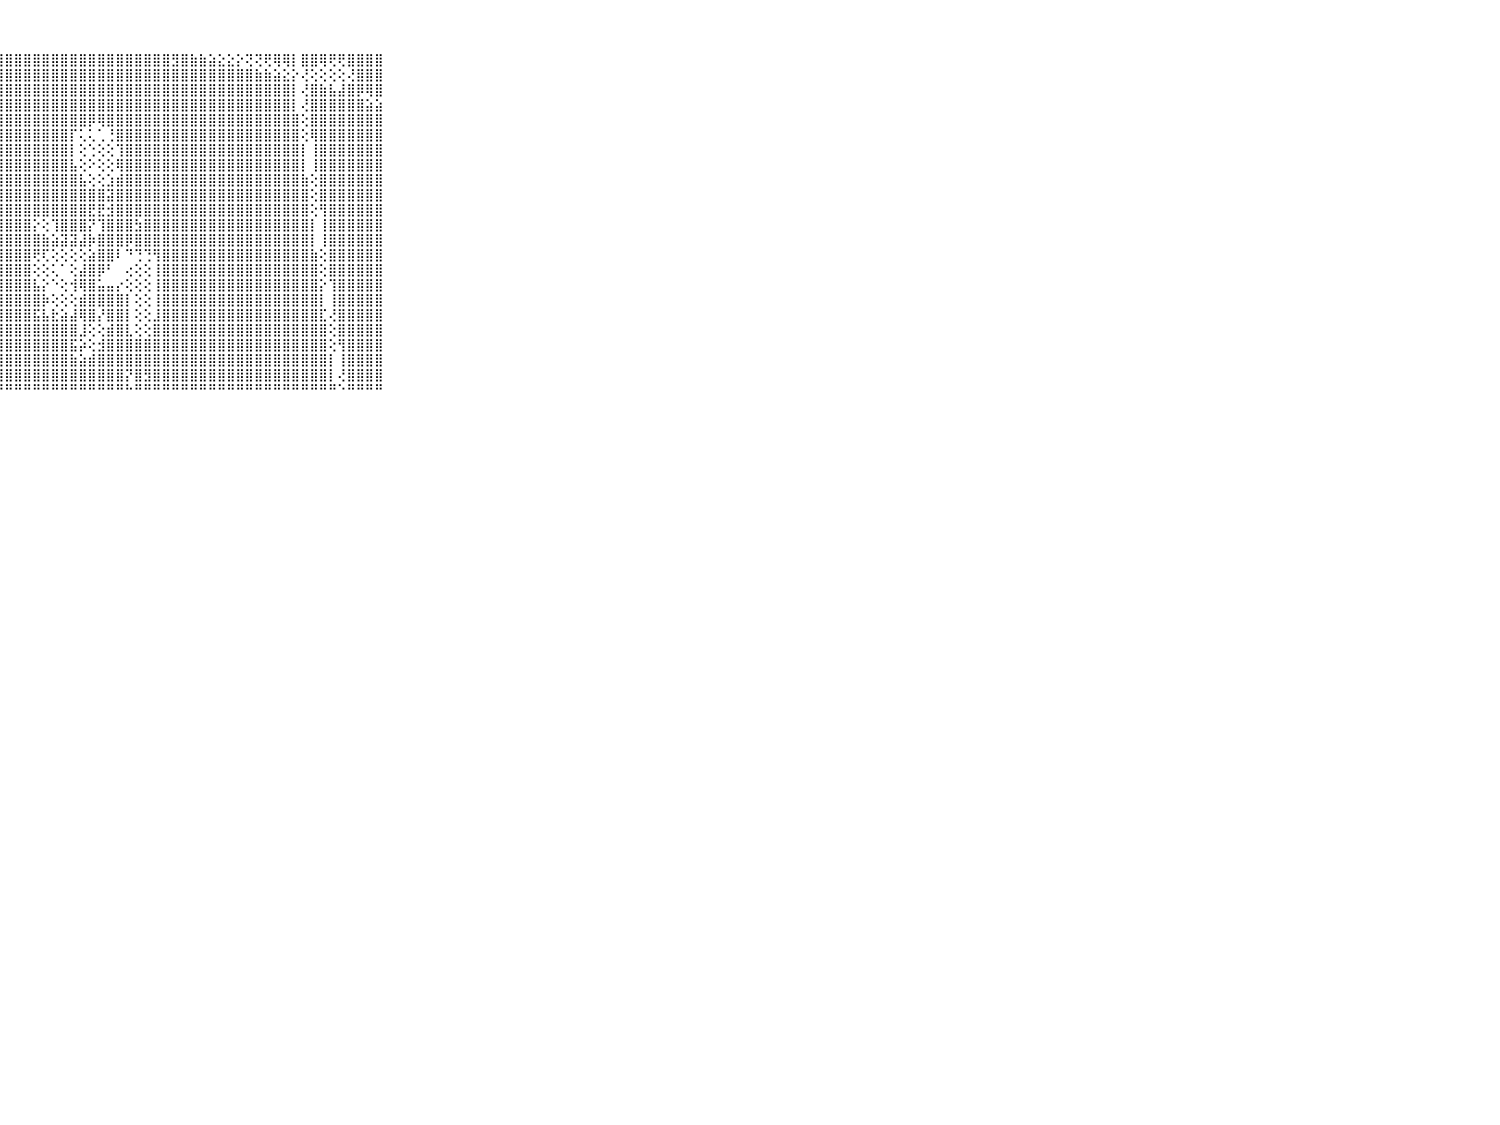

⠀⠀⠀⠀⠀⠀⠀⠀⠀⠀⠀⣿⣿⣿⣿⣿⣿⣿⣿⣿⣿⣿⣿⣿⣿⣿⣿⣿⣿⣿⣿⣿⣿⣿⣿⣿⣿⣿⣿⣿⣿⣿⣿⣿⣿⣿⣻⣿⣷⣷⣵⣕⣕⡕⢝⢝⢟⢿⢿⡇⣿⣿⢿⢟⢟⣿⣿⣿⣿⠀⠀⠀⠀⠀⠀⠀⠀⠀⠀⠀⠀
⠀⠀⠀⠀⠀⠀⠀⠀⠀⠀⠀⣿⣿⣿⣿⣿⣿⣿⣿⣿⣿⣿⣿⣿⣿⣿⣿⣿⣿⣿⣿⣿⣿⣿⣿⣿⣿⣿⣿⣿⣿⣿⣿⣿⣿⣿⣿⣿⣿⣿⣿⣿⣿⣿⣿⣷⣷⣵⣕⡕⢜⢕⢕⢕⢕⢜⣿⣿⣿⠀⠀⠀⠀⠀⠀⠀⠀⠀⠀⠀⠀
⠀⠀⠀⠀⠀⠀⠀⠀⠀⠀⠀⣿⣿⣿⣿⣿⣿⣿⣿⣿⣿⣿⣿⣿⣿⣿⣿⣿⣿⣿⣿⣿⣿⣿⣿⣿⣿⣿⣿⣿⣿⣿⣿⣿⣿⣿⣿⣿⣿⣿⣿⣿⣿⣿⣿⣿⣿⣿⣿⡇⢜⣿⣷⣧⣼⣿⡿⢿⣿⠀⠀⠀⠀⠀⠀⠀⠀⠀⠀⠀⠀
⠀⠀⠀⠀⠀⠀⠀⠀⠀⠀⠀⣿⣿⣿⣿⣿⣿⣿⣿⣿⣿⣿⣿⣿⣿⣿⣿⣿⣿⣿⣿⣿⣿⣿⣿⣿⣿⣿⣿⣿⣿⣿⣿⣿⣿⣿⣿⣿⣿⣿⣿⣿⣿⣿⣿⣿⣿⣿⣿⡇⢜⣿⣿⣿⣿⣿⣿⣵⣵⠀⠀⠀⠀⠀⠀⠀⠀⠀⠀⠀⠀
⠀⠀⠀⠀⠀⠀⠀⠀⠀⠀⠀⣿⣿⣿⣿⣿⣿⣿⣿⣿⣿⣿⣿⣿⣿⣿⣿⣿⣿⣿⣿⣿⣿⣿⣿⣿⣿⡿⢿⣿⣿⣿⣿⣿⣿⣿⣿⣿⣿⣿⣿⣿⣿⣿⣿⣿⣿⣿⣿⣿⢕⣿⣿⣿⣿⣿⣿⣿⣿⠀⠀⠀⠀⠀⠀⠀⠀⠀⠀⠀⠀
⠀⠀⠀⠀⠀⠀⠀⠀⠀⠀⠀⣿⣿⣿⣿⣿⣿⣿⣿⣿⣿⣿⣿⣿⣿⣿⣿⣿⣿⣿⣿⣿⣿⣿⣿⡏⢅⢅⢁⢘⣿⣿⣿⣿⣿⣿⣿⣿⣿⣿⣿⣿⣿⣿⣿⣿⣿⣿⣿⣿⢕⢿⣿⣿⣿⣿⣿⣿⣿⠀⠀⠀⠀⠀⠀⠀⠀⠀⠀⠀⠀
⠀⠀⠀⠀⠀⠀⠀⠀⠀⠀⠀⣿⣿⣿⣿⣿⣿⣿⣿⣿⣿⣿⣿⣿⣿⣿⣿⣿⣿⣿⣿⣿⣿⣿⣿⡇⢕⢑⢕⢕⢹⣿⣿⣿⣿⣿⣿⣿⣿⣿⣿⣿⣿⣿⣿⣿⣿⣿⣿⣿⡇⢸⣿⣿⣿⣿⣿⣿⣿⠀⠀⠀⠀⠀⠀⠀⠀⠀⠀⠀⠀
⠀⠀⠀⠀⠀⠀⠀⠀⠀⠀⠀⣿⣿⣿⣿⣿⣿⣿⣿⣿⣿⣿⣿⣿⣿⣿⣿⣿⣿⣿⣿⣿⣿⣿⣿⣧⢕⠕⢕⢕⢿⣿⣿⣿⣿⣿⣿⣿⣿⣿⣿⣿⣿⣿⣿⣿⣿⣿⣿⣿⡇⢸⣿⣿⣿⣿⣿⣿⣿⠀⠀⠀⠀⠀⠀⠀⠀⠀⠀⠀⠀
⠀⠀⠀⠀⠀⠀⠀⠀⠀⠀⠀⣿⣿⣿⣿⣿⣿⣿⣿⣿⣿⣿⣿⣿⣿⣿⣿⣿⣿⣿⣿⣿⣿⣿⣿⣿⣧⢕⢕⣱⣾⣿⣿⣿⣿⣿⣿⣿⣿⣿⣿⣿⣿⣿⣿⣿⣿⣿⣿⣿⣷⢕⣿⣿⣿⣿⣿⣿⣿⠀⠀⠀⠀⠀⠀⠀⠀⠀⠀⠀⠀
⠀⠀⠀⠀⠀⠀⠀⠀⠀⠀⠀⣿⣿⣿⣿⣿⣿⣿⣿⣿⣿⣿⣿⣿⣿⣿⣿⣿⣿⣿⣿⣿⣿⣿⣿⣿⣿⣿⣿⣽⣿⣿⣿⣿⣿⣿⣿⣿⣿⣿⣿⣿⣿⣿⣿⣿⣿⣿⣿⣿⣿⢕⣿⣿⣿⣿⣿⣿⣿⠀⠀⠀⠀⠀⠀⠀⠀⠀⠀⠀⠀
⠀⠀⠀⠀⠀⠀⠀⠀⠀⠀⠀⣿⣿⣿⣿⣿⣿⣿⣿⣿⣿⣿⣿⣿⣿⣿⣿⣿⣿⣿⣿⣿⣿⣿⣿⣿⣿⣟⣟⣺⣿⣿⣿⣿⣿⣿⣿⣿⣿⣿⣿⣿⣿⣿⣿⣿⣿⣿⣿⣿⣿⢕⢻⣿⣿⣿⣿⣿⣿⠀⠀⠀⠀⠀⠀⠀⠀⠀⠀⠀⠀
⠀⠀⠀⠀⠀⠀⠀⠀⠀⠀⠀⣿⣿⣿⣿⣿⣿⣿⣿⣿⣿⣿⣿⣿⣿⣿⣿⣿⣿⣿⣿⡕⢕⢹⣿⣿⣿⡝⢹⣿⣿⣿⣳⣿⣿⣿⣿⣿⣿⣿⣿⣿⣿⣿⣿⣿⣿⣿⣿⣿⣿⡇⢸⣿⣿⣿⣿⣿⣿⠀⠀⠀⠀⠀⠀⠀⠀⠀⠀⠀⠀
⠀⠀⠀⠀⠀⠀⠀⠀⠀⠀⠀⣿⣿⣿⣿⣿⣿⣿⣿⣿⣿⣿⣿⣿⣿⣿⣿⣿⣿⣿⣿⣿⣷⣵⣽⣽⣼⡷⣿⣿⣿⡿⣿⣿⣿⣿⣿⣿⣿⣿⣿⣿⣿⣿⣿⣿⣿⣿⣿⣿⣿⡇⢸⣿⣿⣿⣿⣿⣿⠀⠀⠀⠀⠀⠀⠀⠀⠀⠀⠀⠀
⠀⠀⠀⠀⠀⠀⠀⠀⠀⠀⠀⣿⣿⣿⣿⣿⣿⣿⣿⣿⣿⣿⣿⣿⣿⣿⣿⣿⣿⣿⣿⢟⢏⢕⢕⢕⢕⣵⣿⣿⠇⠙⢙⢙⢻⣿⣿⣿⣿⣿⣿⣿⣿⣿⣿⣿⣿⣿⣿⣿⣿⣷⢕⣿⣿⣿⣿⣿⣿⠀⠀⠀⠀⠀⠀⠀⠀⠀⠀⠀⠀
⠀⠀⠀⠀⠀⠀⠀⠀⠀⠀⠀⣿⣿⣿⣿⣿⣿⣿⣿⣿⣿⣿⣿⣿⣿⣿⣿⣿⣿⣿⣿⢕⢕⢅⠁⢕⣼⣿⡿⠃⠀⢔⢕⢕⢸⣿⣿⣿⣿⣿⣿⣿⣿⣿⣿⣿⣿⣿⣿⣿⣿⣿⢕⣿⣿⣿⣿⣿⣿⠀⠀⠀⠀⠀⠀⠀⠀⠀⠀⠀⠀
⠀⠀⠀⠀⠀⠀⠀⠀⠀⠀⠀⣿⣿⣿⣿⣿⣿⣿⣿⣿⣿⣿⣿⣿⣿⣿⣿⣿⣿⣿⣿⣧⡕⠑⢕⢺⢿⣿⣥⣤⡔⢕⢕⢕⢸⣿⣿⣿⣿⣿⣿⣿⣿⣿⣿⣿⣿⣿⣿⣿⣿⣿⡕⢹⣿⣿⣿⣿⣿⠀⠀⠀⠀⠀⠀⠀⠀⠀⠀⠀⠀
⠀⠀⠀⠀⠀⠀⠀⠀⠀⠀⠀⣿⣿⣿⣿⣿⣿⣿⣿⣿⣿⣿⣿⣿⣿⣿⣿⣿⣿⣿⣿⣿⡷⢕⢕⢕⣾⣿⣿⣿⣿⡇⢕⢕⢸⣿⣿⣿⣿⣿⣿⣿⣿⣿⣿⣿⣿⣿⣿⣿⣿⣿⡇⢸⣿⣿⣿⣿⣿⠀⠀⠀⠀⠀⠀⠀⠀⠀⠀⠀⠀
⠀⠀⠀⠀⠀⠀⠀⠀⠀⠀⠀⣿⣿⣿⣿⣿⣿⣿⣿⣿⣿⣿⣿⣿⣿⣿⣿⣿⣿⣿⣿⣯⣧⣗⣵⣼⢿⣿⡜⣿⣿⡇⢕⢕⣸⣿⣿⣿⣿⣿⣿⣿⣿⣿⣿⣿⣿⣿⣿⣿⣿⣿⣏⢜⣿⣿⣿⣿⣿⠀⠀⠀⠀⠀⠀⠀⠀⠀⠀⠀⠀
⠀⠀⠀⠀⠀⠀⠀⠀⠀⠀⠀⣿⣿⣿⣿⣿⣿⣿⣿⣿⣿⣿⣿⣿⣿⣿⣿⣿⣿⣿⣿⣿⣿⣿⣿⣿⣸⢕⢕⣾⣿⣇⢕⢕⣿⣿⣿⣿⣿⣿⣿⣿⣿⣿⣿⣿⣿⣿⣿⣿⣿⣿⣿⢕⣿⣿⣿⣿⣿⠀⠀⠀⠀⠀⠀⠀⠀⠀⠀⠀⠀
⠀⠀⠀⠀⠀⠀⠀⠀⠀⠀⠀⣿⣿⣿⣿⣿⣿⣿⣿⣿⣿⣿⣿⣿⣿⣿⣿⣿⣿⣿⣿⣿⣿⣿⣿⣯⡵⢕⣺⣿⣿⣿⣿⣿⣿⣿⣿⣿⣿⣿⣿⣿⣿⣿⣿⣿⣿⣿⣿⣿⣿⣿⣿⢕⢻⣿⣿⣿⣿⠀⠀⠀⠀⠀⠀⠀⠀⠀⠀⠀⠀
⠀⠀⠀⠀⠀⠀⠀⠀⠀⠀⠀⣿⣿⣿⣿⣿⣿⣿⣿⣿⣿⣿⣿⣿⣿⣿⣿⣿⣿⣿⣿⣿⣿⣿⣿⣷⣵⣾⣿⣿⣿⣿⣿⣿⣿⣿⣿⣿⣿⣿⣿⣿⣿⣿⣿⣿⣿⣿⣿⣿⣿⣿⣿⡇⢸⣿⣿⣿⣿⠀⠀⠀⠀⠀⠀⠀⠀⠀⠀⠀⠀
⠀⠀⠀⠀⠀⠀⠀⠀⠀⠀⠀⣿⣿⣿⣿⣿⣿⣿⣿⣿⣿⣿⣿⣿⣿⣿⣿⣿⣿⣿⣿⣿⣿⣿⣿⣿⣿⣿⣿⣿⣿⡝⣿⣻⣿⣿⣿⣿⣿⣿⣿⣿⣿⣿⣿⣿⣿⣿⣿⣿⣿⣿⣿⡇⢜⣿⣿⣿⣿⠀⠀⠀⠀⠀⠀⠀⠀⠀⠀⠀⠀
⠀⠀⠀⠀⠀⠀⠀⠀⠀⠀⠀⠛⠛⠛⠛⠛⠛⠛⠛⠛⠛⠛⠛⠛⠛⠛⠛⠛⠛⠛⠛⠛⠛⠛⠛⠛⠛⠛⠛⠛⠛⠓⠛⠛⠛⠛⠛⠛⠛⠛⠛⠛⠛⠛⠛⠛⠛⠛⠛⠛⠛⠛⠛⠛⠑⠛⠛⠛⠛⠀⠀⠀⠀⠀⠀⠀⠀⠀⠀⠀⠀